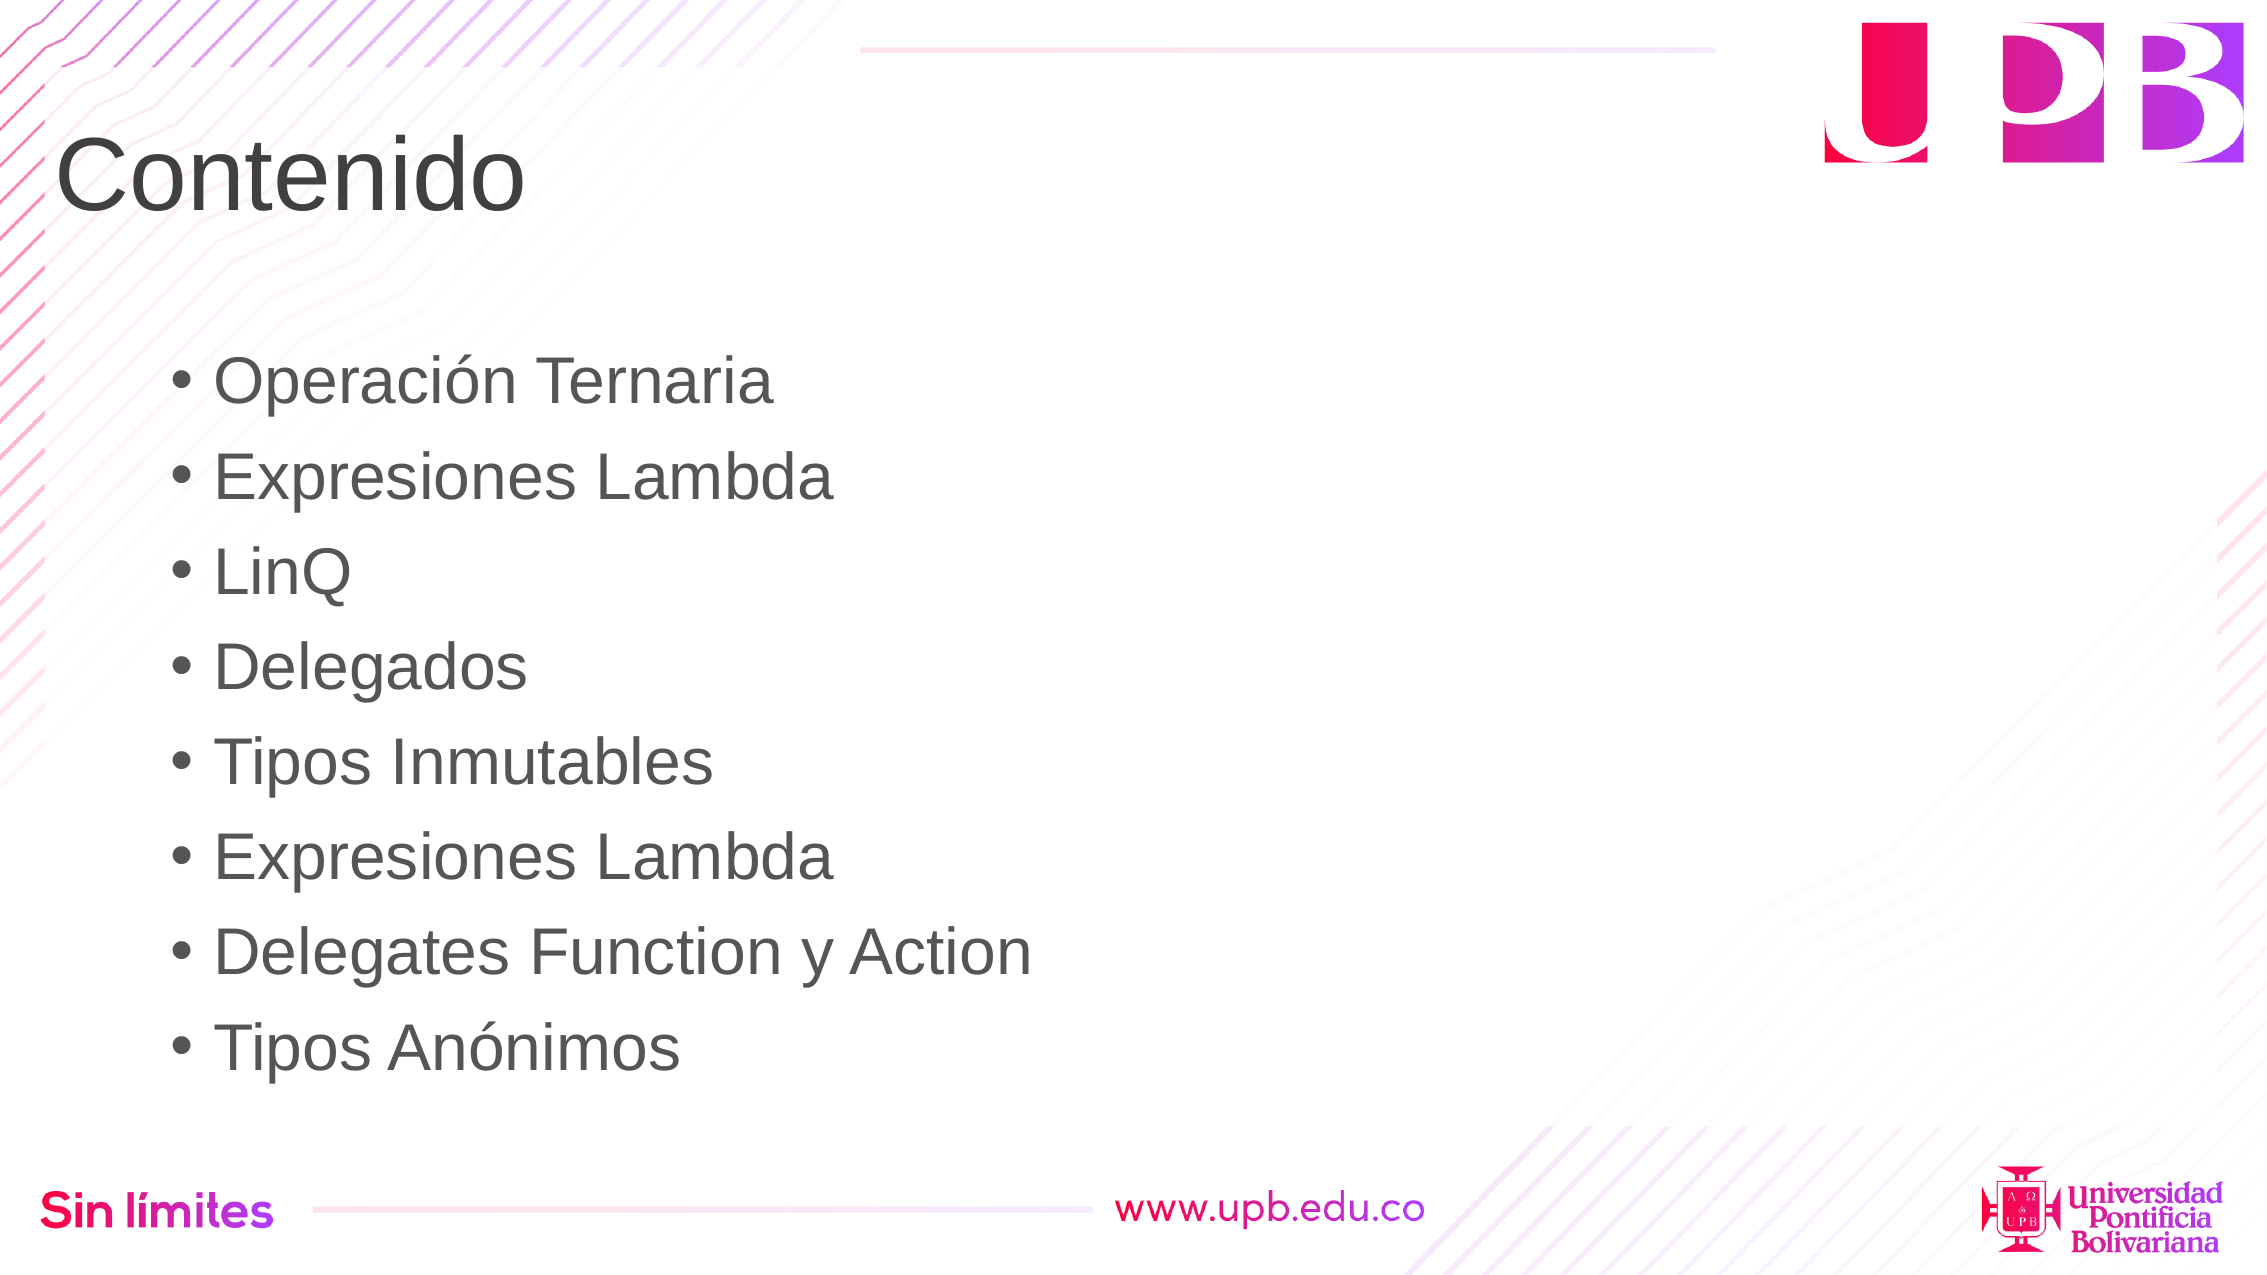

# Contenido
Operación Ternaria
Expresiones Lambda
LinQ
Delegados
Tipos Inmutables
Expresiones Lambda
Delegates Function y Action
Tipos Anónimos